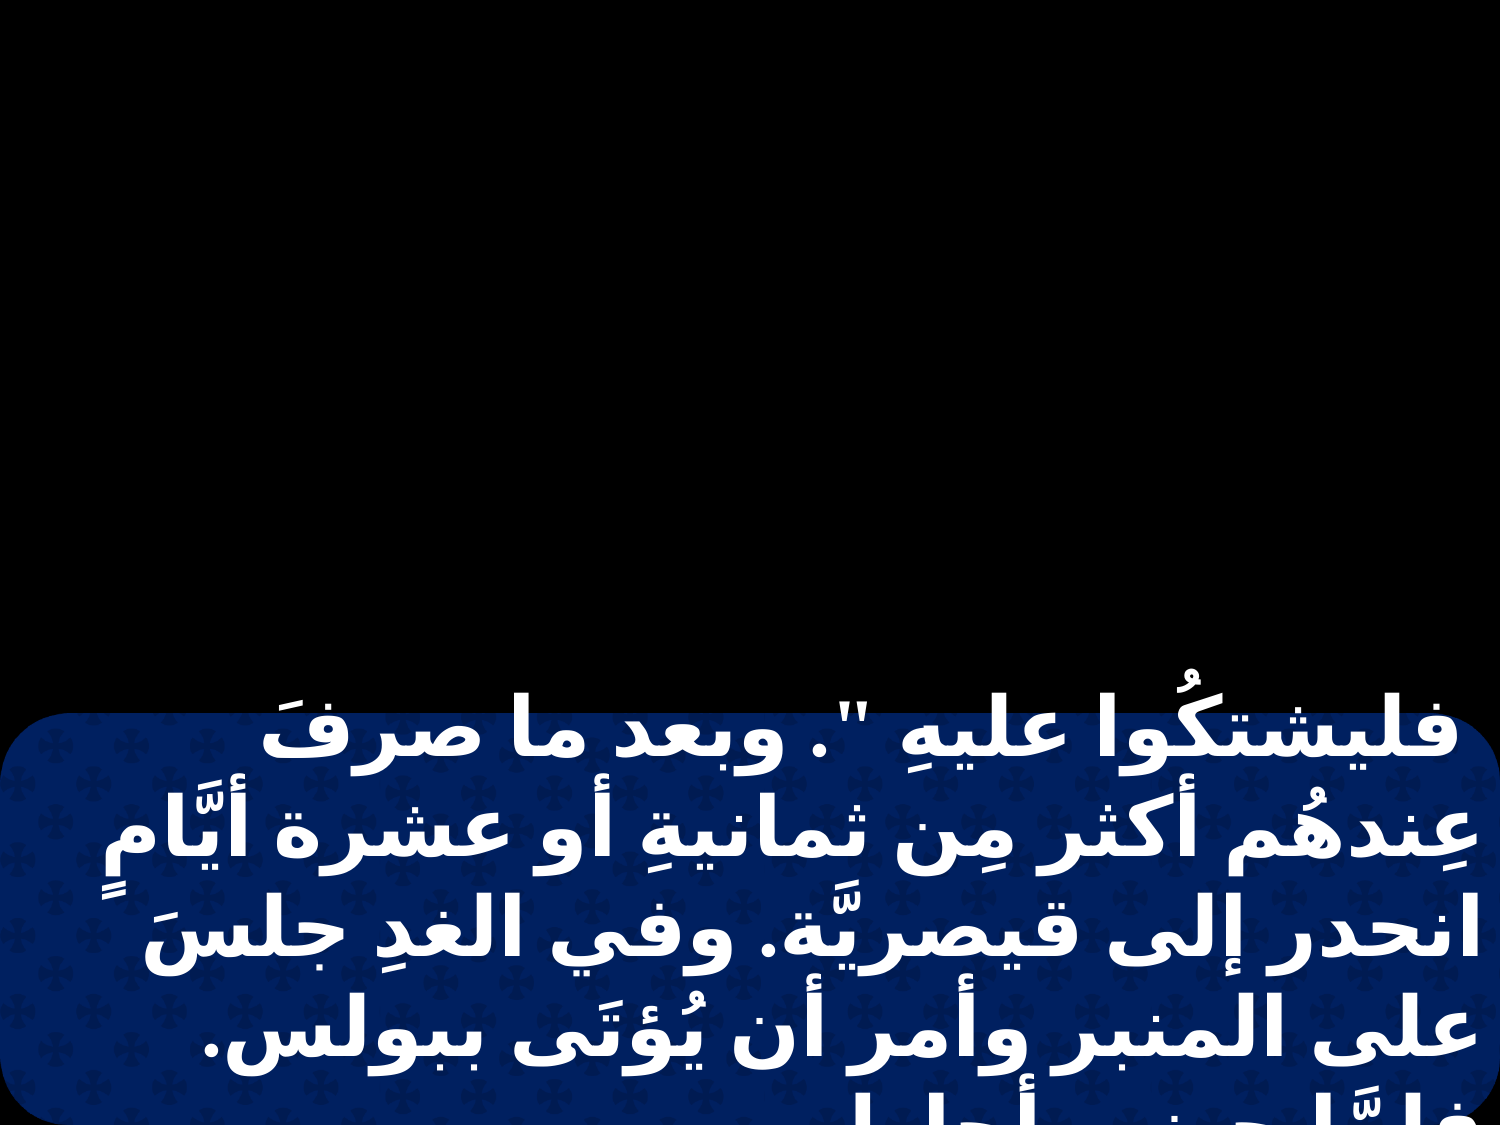

فليشتكُوا عليهِ ". وبعد ما صرفَ عِندهُم أكثر مِن ثمانيةِ أو عشرة أيَّامٍ انحدر إلى قيصريَّة. وفي الغدِ جلسَ على المنبر وأمر أن يُؤتَى ببولس. فلمَّا حضر، أحاط به